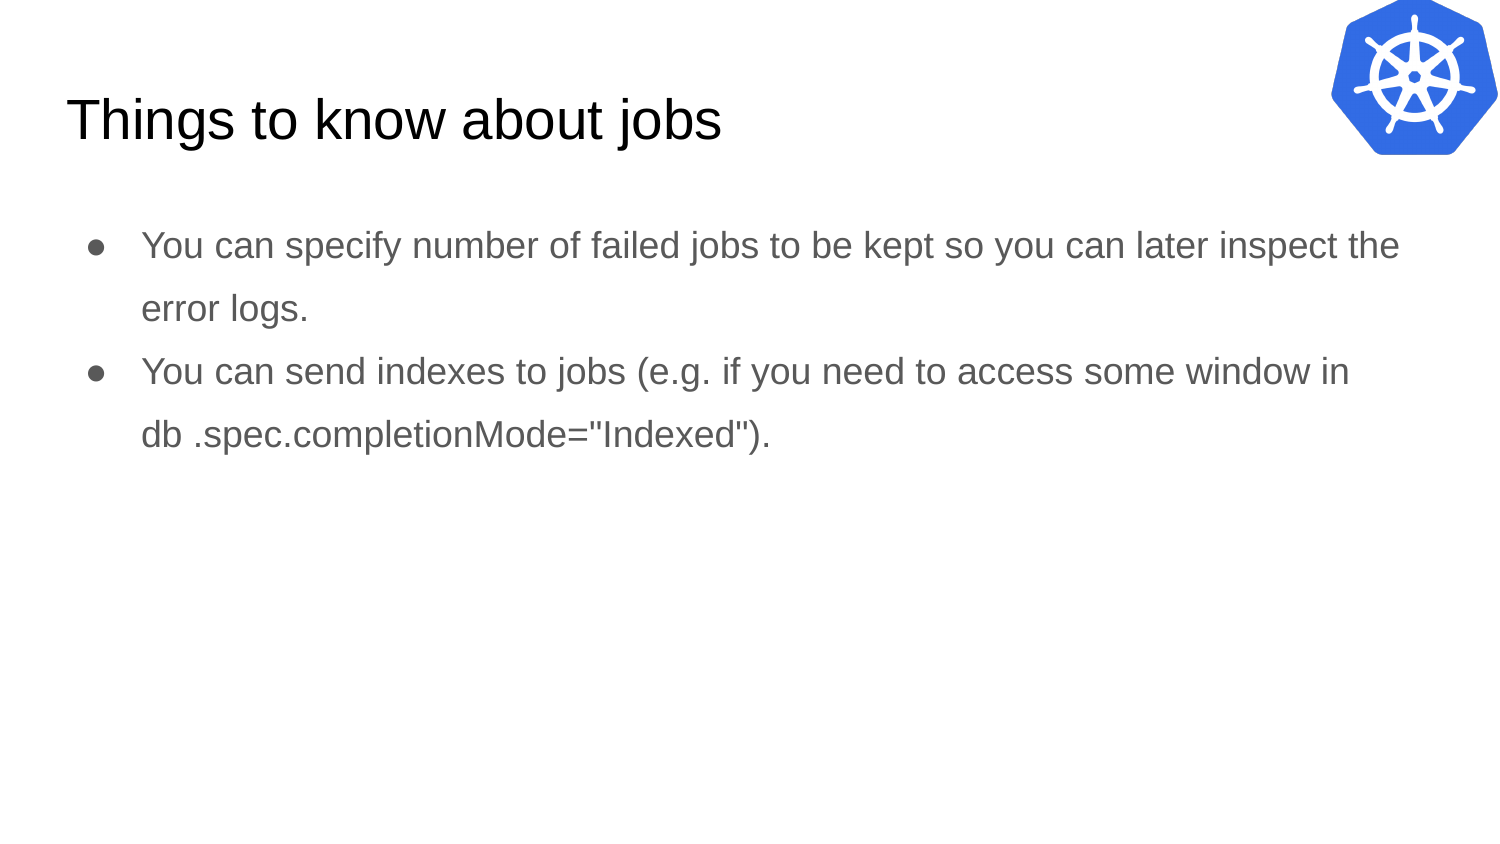

# Things to know about jobs
You can specify number of failed jobs to be kept so you can later inspect the error logs.
You can send indexes to jobs (e.g. if you need to access some window in db .spec.completionMode="Indexed").